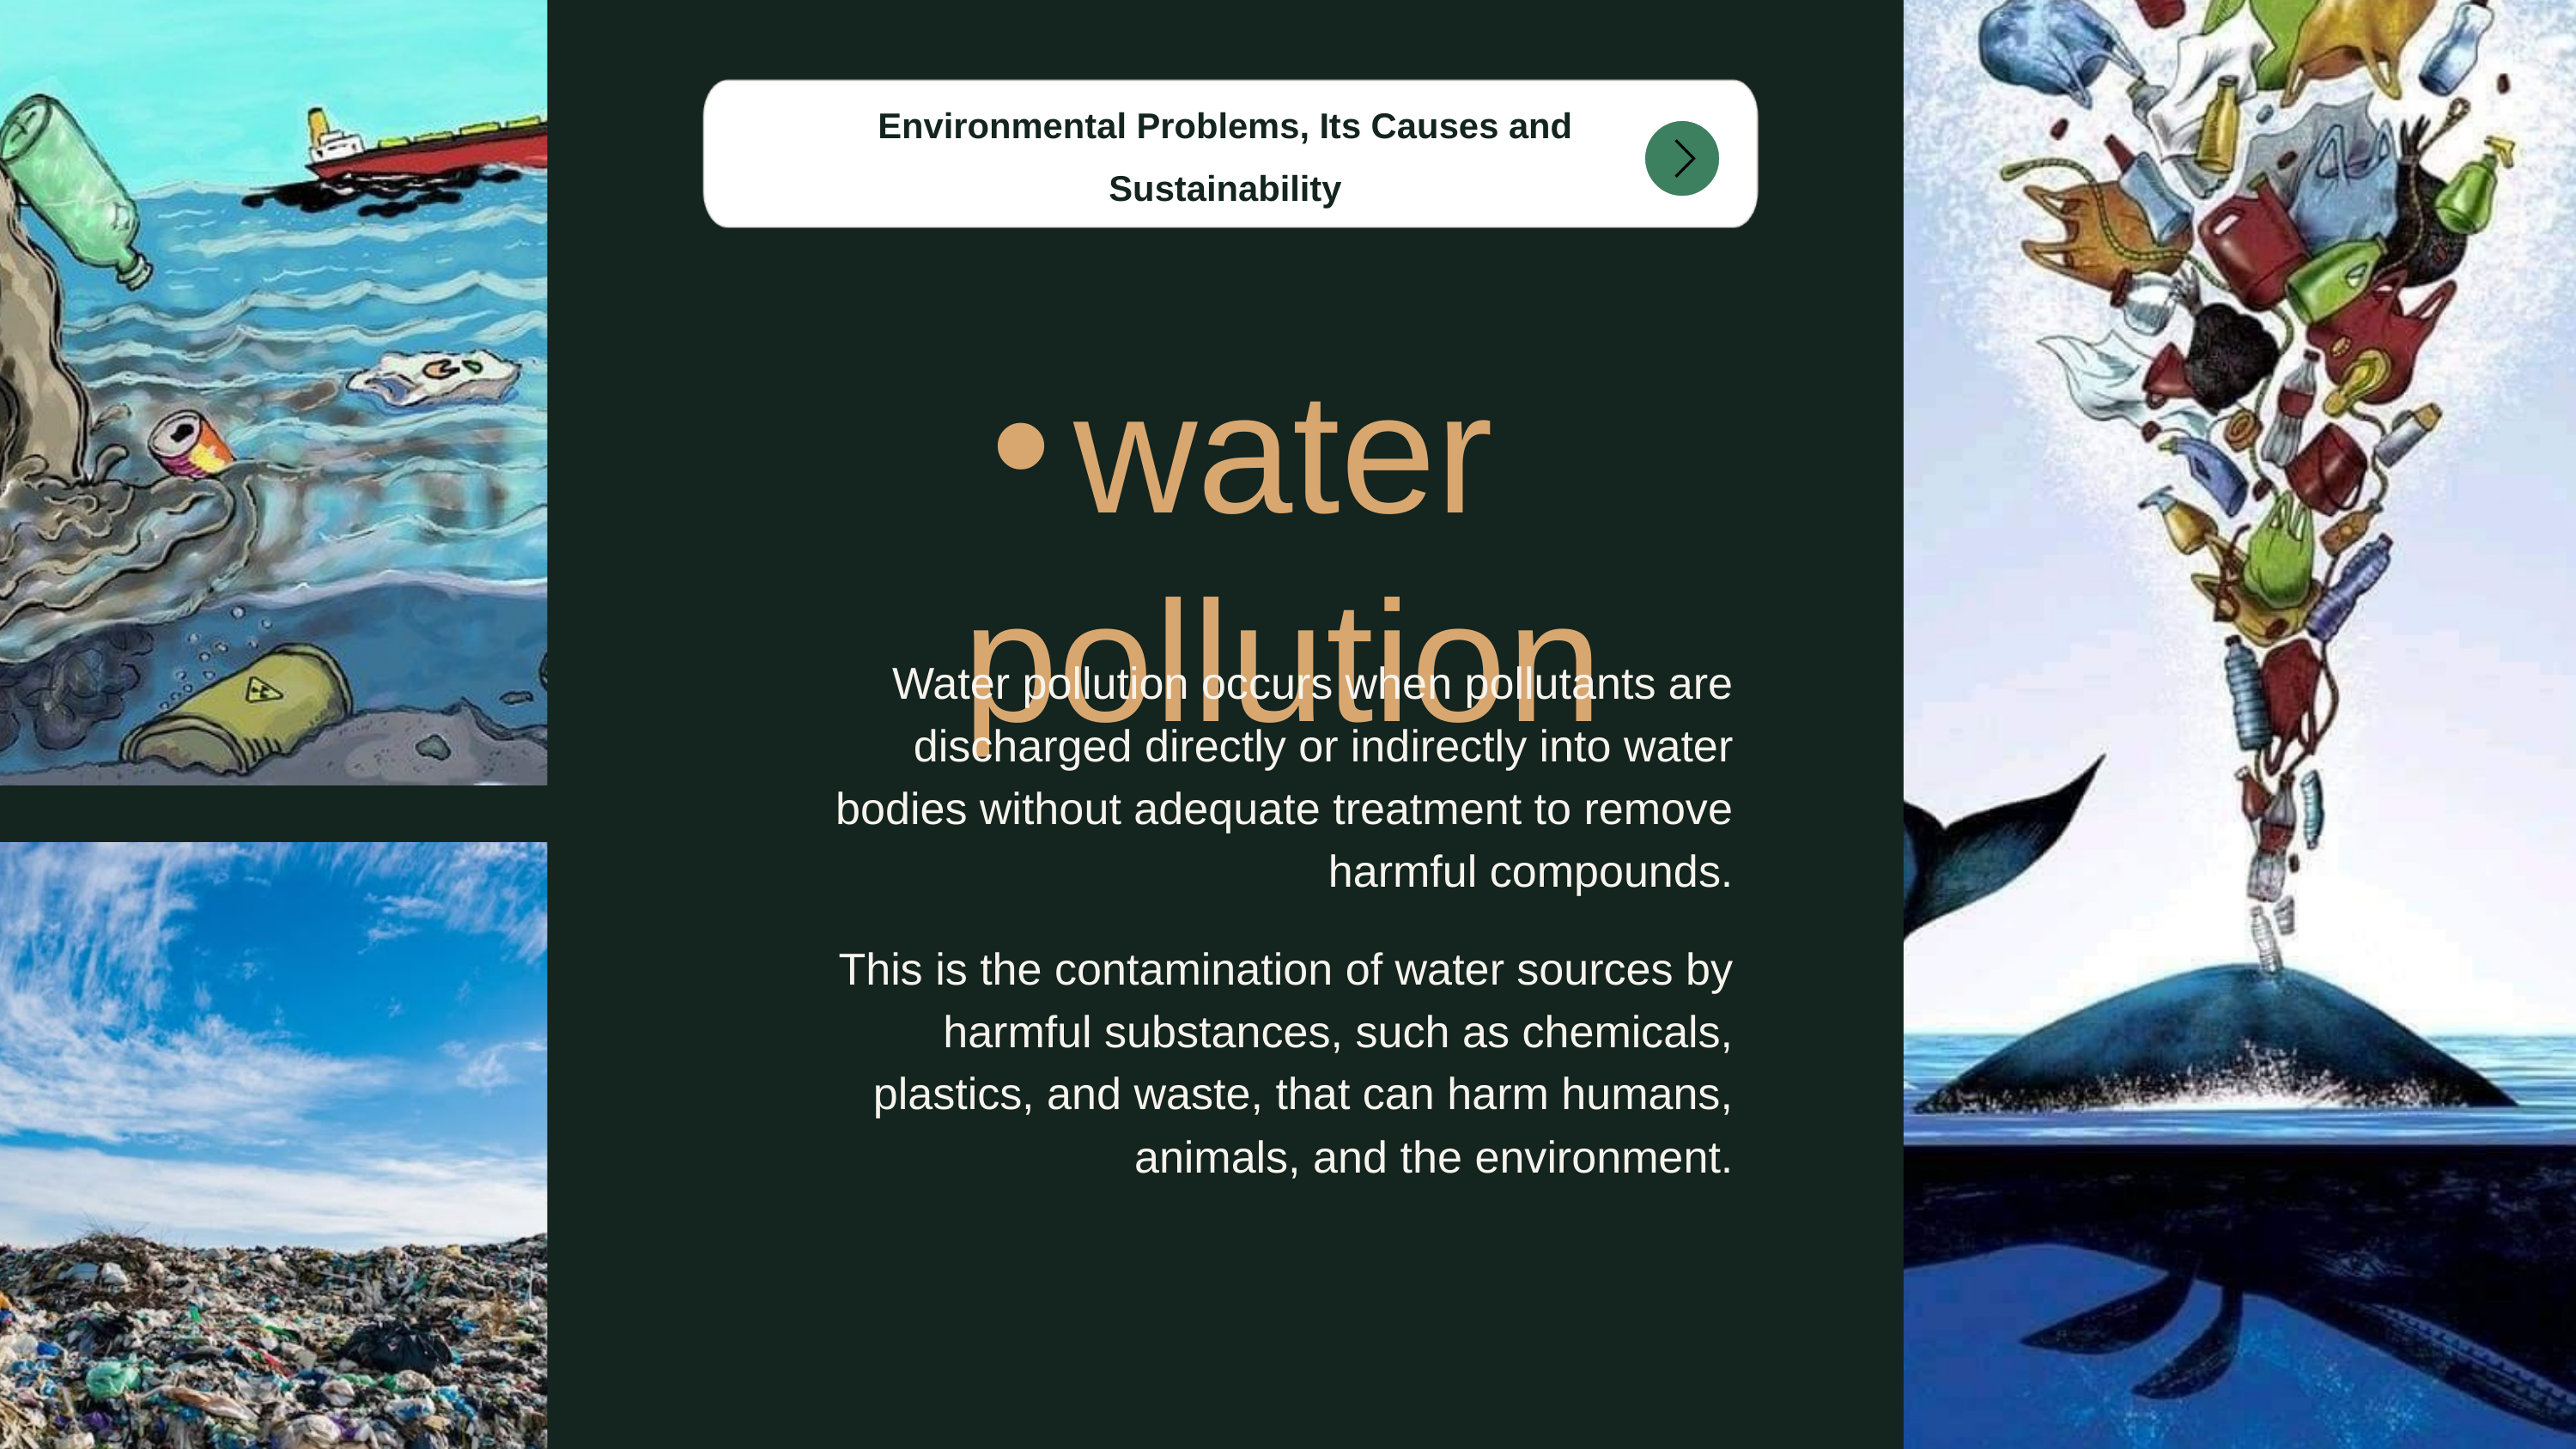

Environmental Problems, Its Causes and Sustainability

water pollution

Water pollution occurs when pollutants are discharged directly or indirectly into water bodies without adequate treatment to remove harmful compounds.

This is the contamination of water sources by harmful substances, such as chemicals, plastics, and waste, that can harm humans, animals, and the environment.